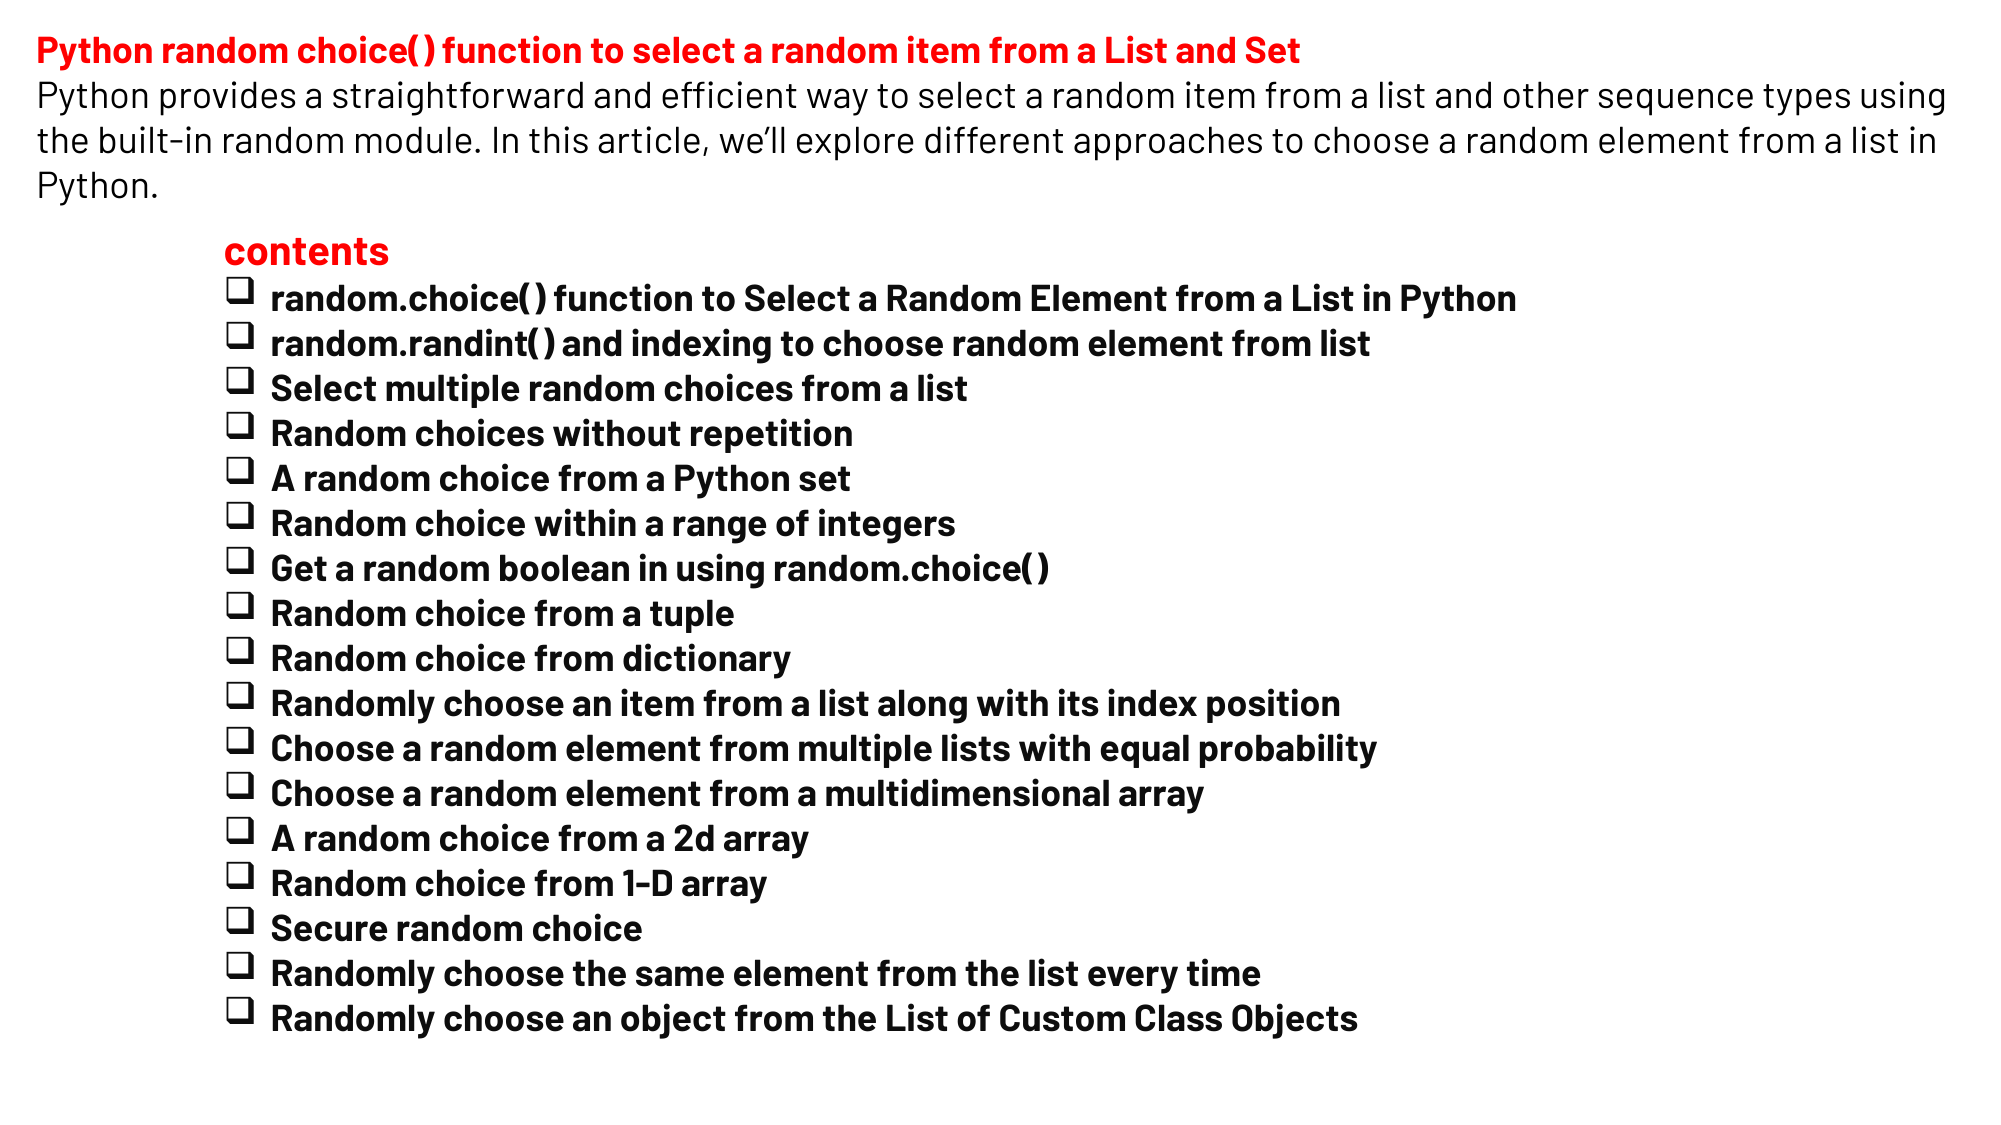

Python random choice() function to select a random item from a List and Set
Python provides a straightforward and efficient way to select a random item from a list and other sequence types using the built-in random module. In this article, we’ll explore different approaches to choose a random element from a list in Python.
contents
random.choice() function to Select a Random Element from a List in Python
random.randint() and indexing to choose random element from list
Select multiple random choices from a list
Random choices without repetition
A random choice from a Python set
Random choice within a range of integers
Get a random boolean in using random.choice()
Random choice from a tuple
Random choice from dictionary
Randomly choose an item from a list along with its index position
Choose a random element from multiple lists with equal probability
Choose a random element from a multidimensional array
A random choice from a 2d array
Random choice from 1-D array
Secure random choice
Randomly choose the same element from the list every time
Randomly choose an object from the List of Custom Class Objects